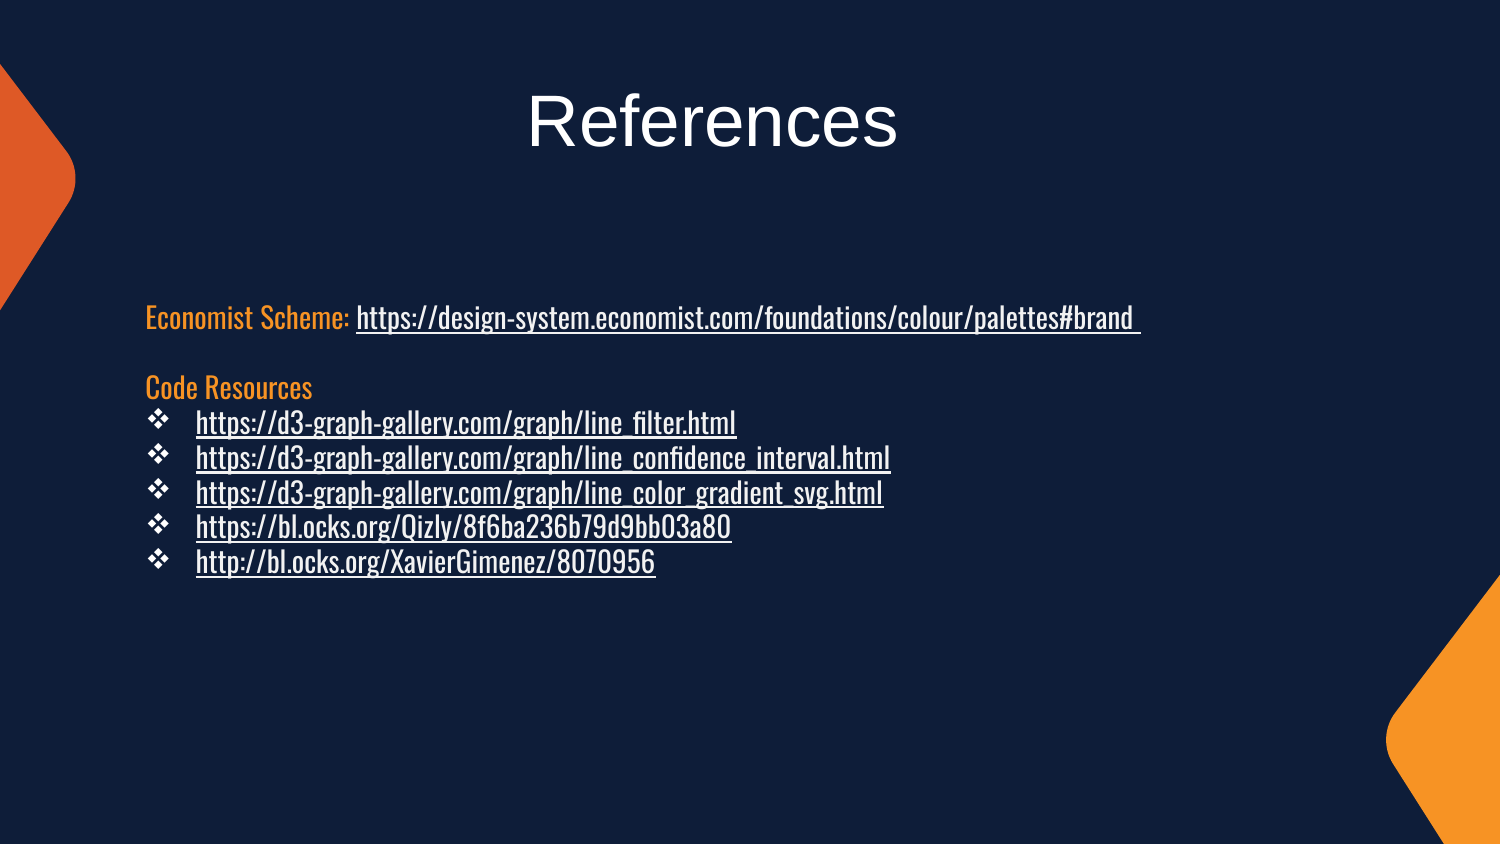

# References
Economist Scheme: https://design-system.economist.com/foundations/colour/palettes#brand

Code Resources
https://d3-graph-gallery.com/graph/line_filter.html
https://d3-graph-gallery.com/graph/line_confidence_interval.html
https://d3-graph-gallery.com/graph/line_color_gradient_svg.html
https://bl.ocks.org/Qizly/8f6ba236b79d9bb03a80
http://bl.ocks.org/XavierGimenez/8070956